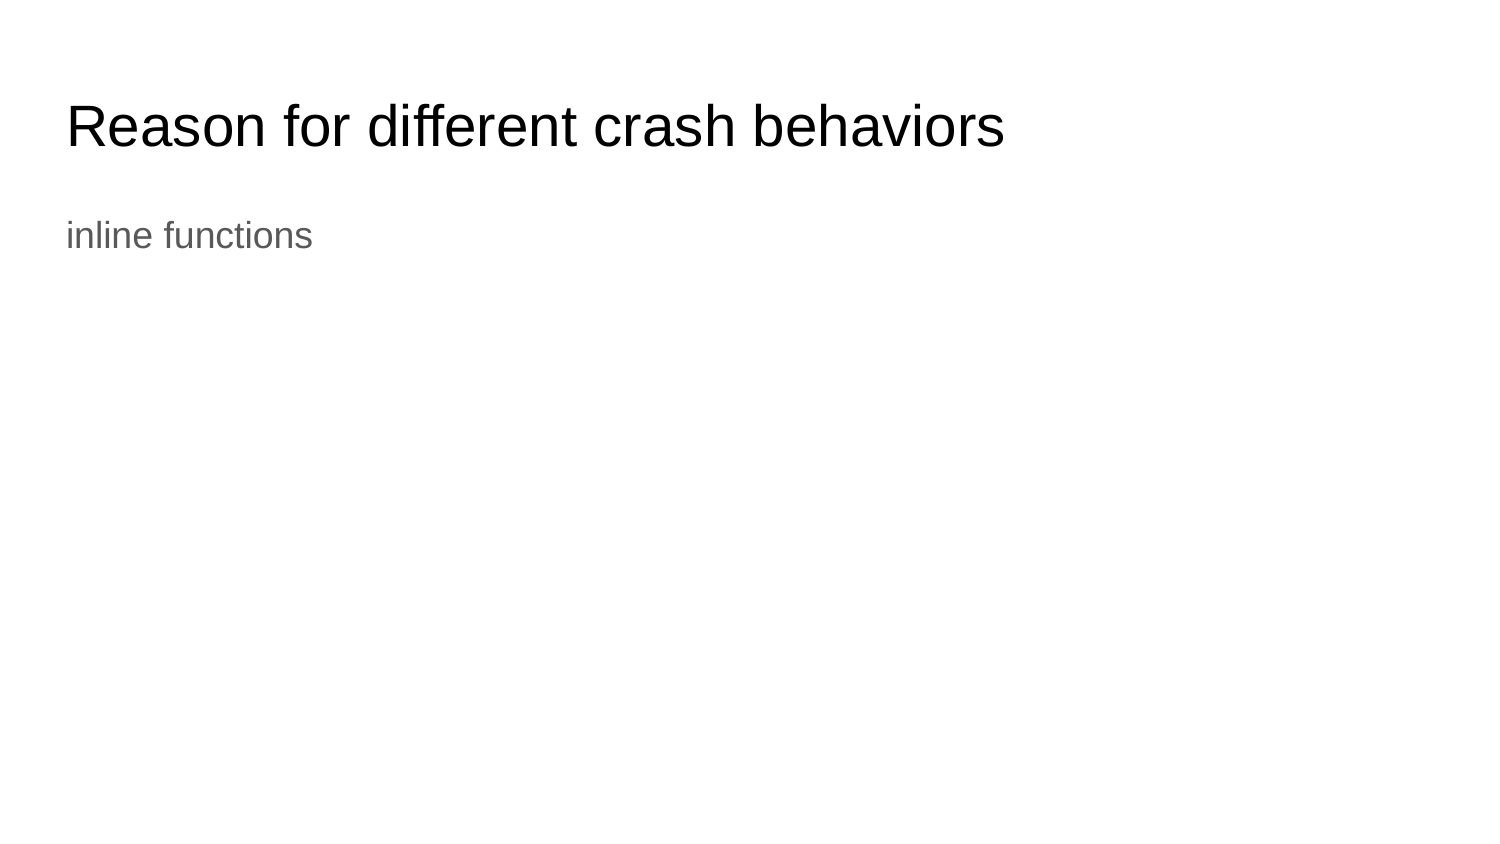

# Reason for different crash behaviors
inline functions